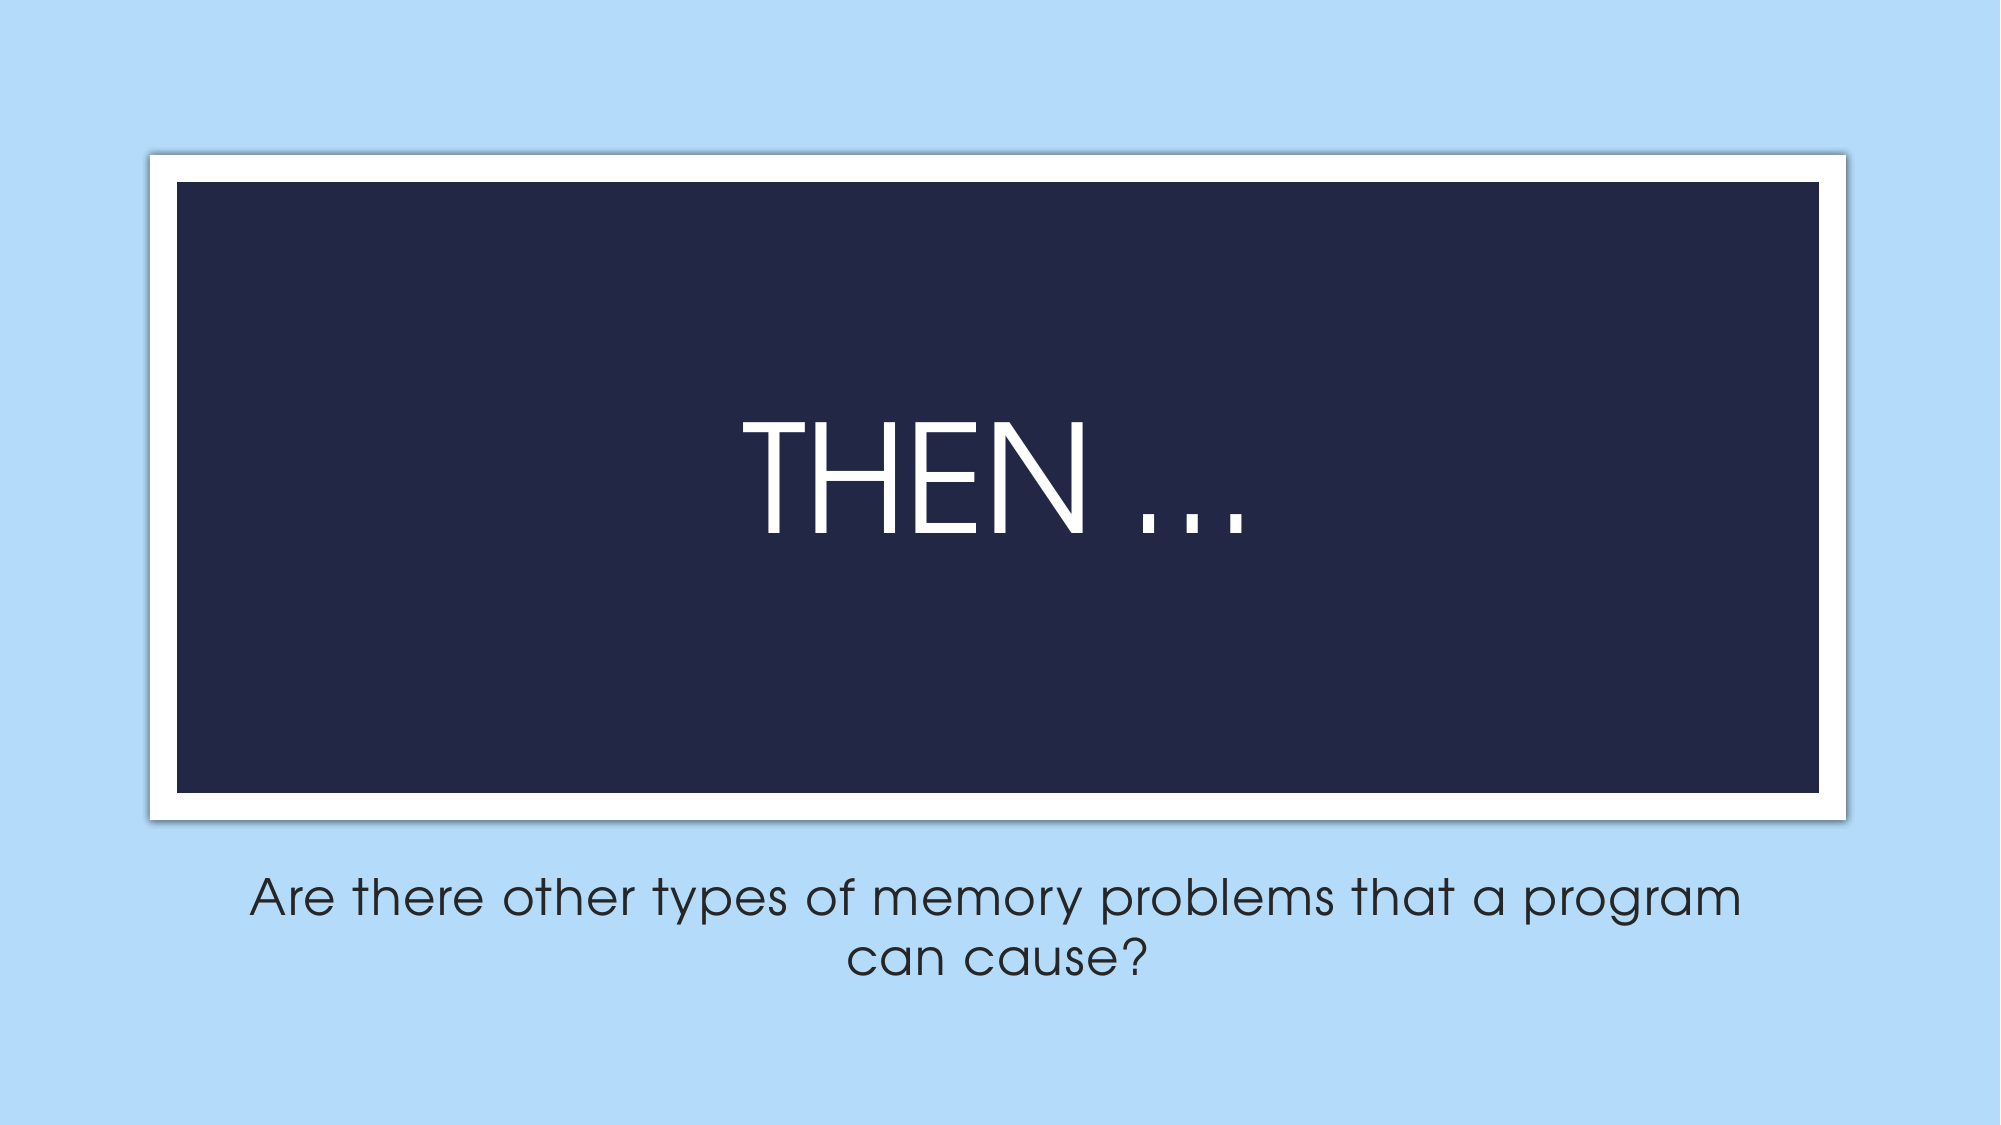

# Then …
Are there other types of memory problems that a program can cause?